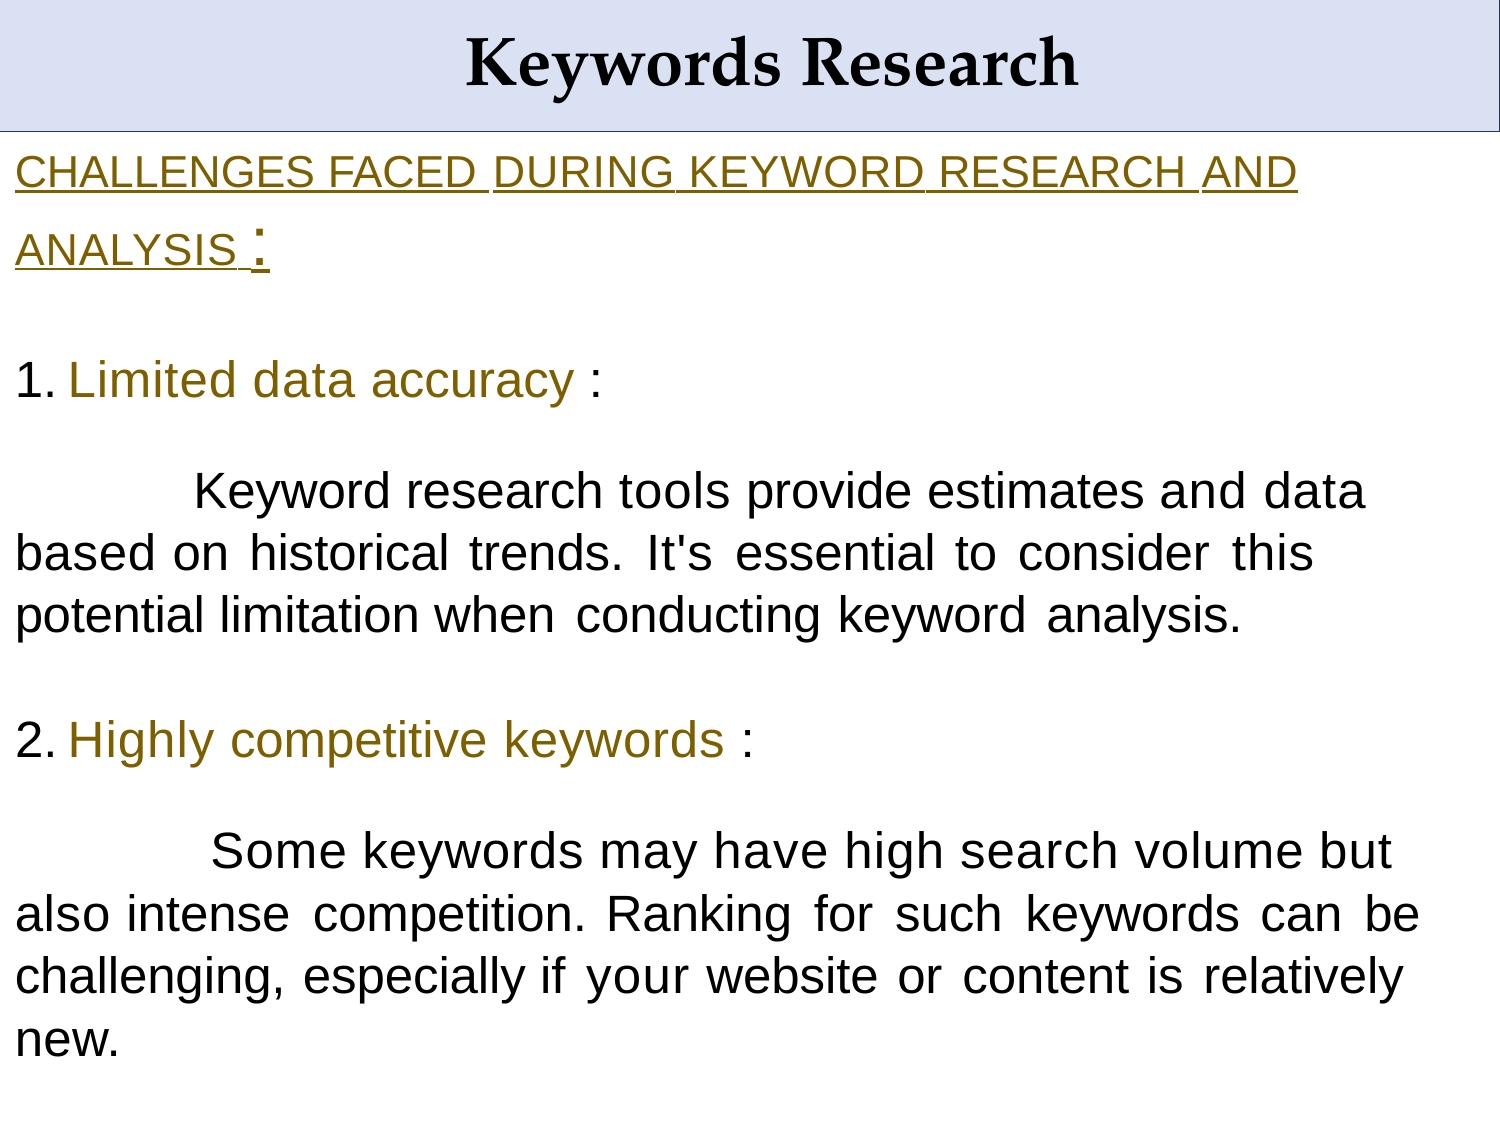

# Keywords Research
CHALLENGES FACED DURING KEYWORD RESEARCH AND ANALYSIS :

Limited data accuracy :

Keyword research tools provide estimates and data based on historical trends. It's essential to consider this potential limitation when conducting keyword analysis.

Highly competitive keywords :

Some keywords may have high search volume but also intense competition. Ranking for such keywords can be challenging, especially if your website or content is relatively new.